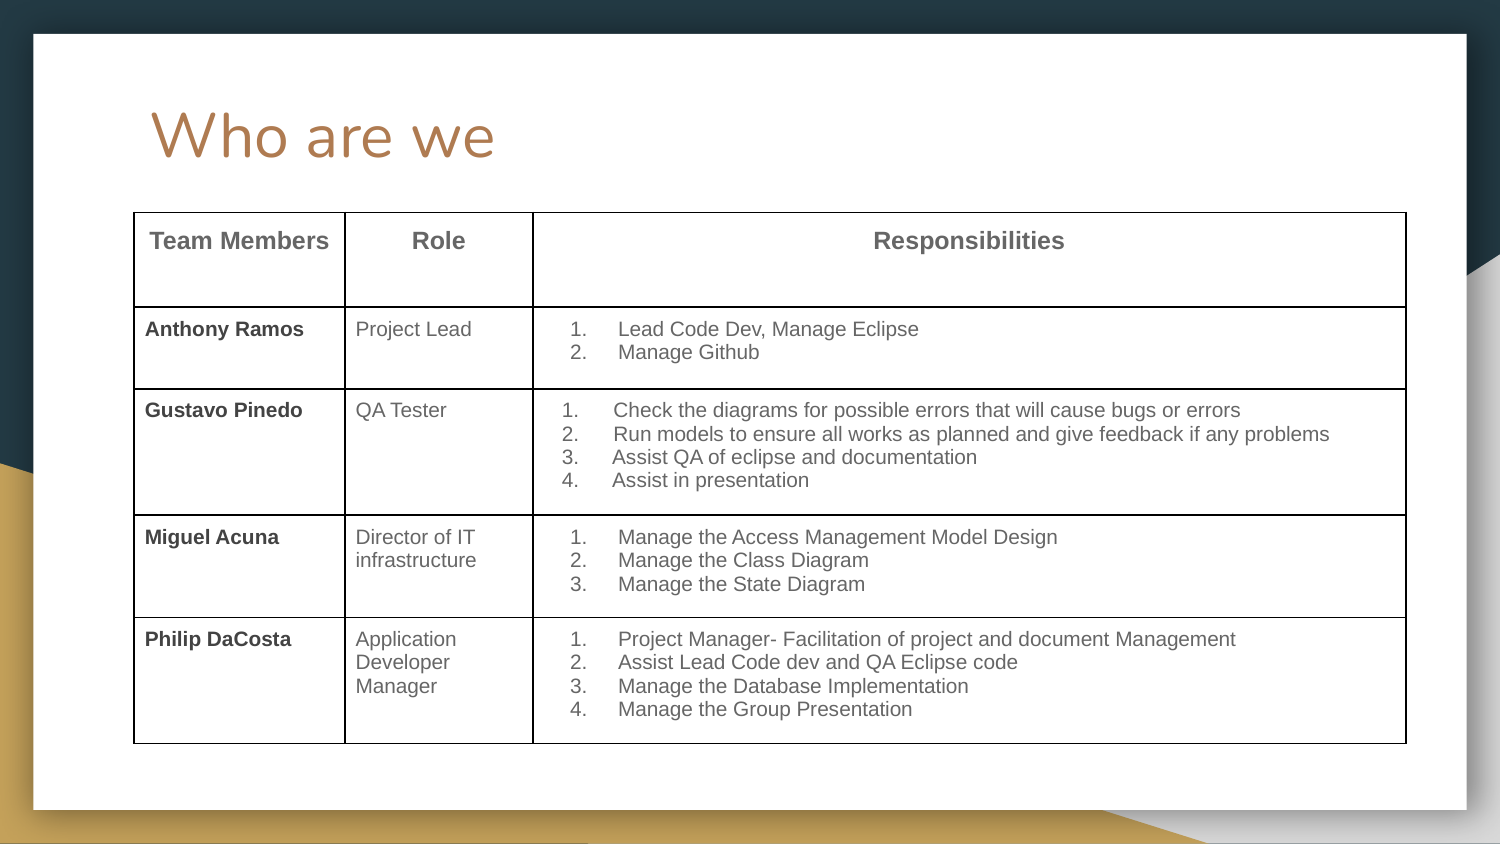

# Who are we
| Team Members | Role | Responsibilities |
| --- | --- | --- |
| Anthony Ramos | Project Lead | Lead Code Dev, Manage Eclipse Manage Github |
| Gustavo Pinedo | QA Tester | 1. Check the diagrams for possible errors that will cause bugs or errors 2. Run models to ensure all works as planned and give feedback if any problems 3. Assist QA of eclipse and documentation 4. Assist in presentation |
| Miguel Acuna | Director of IT infrastructure | Manage the Access Management Model Design Manage the Class Diagram Manage the State Diagram |
| Philip DaCosta | Application Developer Manager | Project Manager- Facilitation of project and document Management Assist Lead Code dev and QA Eclipse code Manage the Database Implementation Manage the Group Presentation |